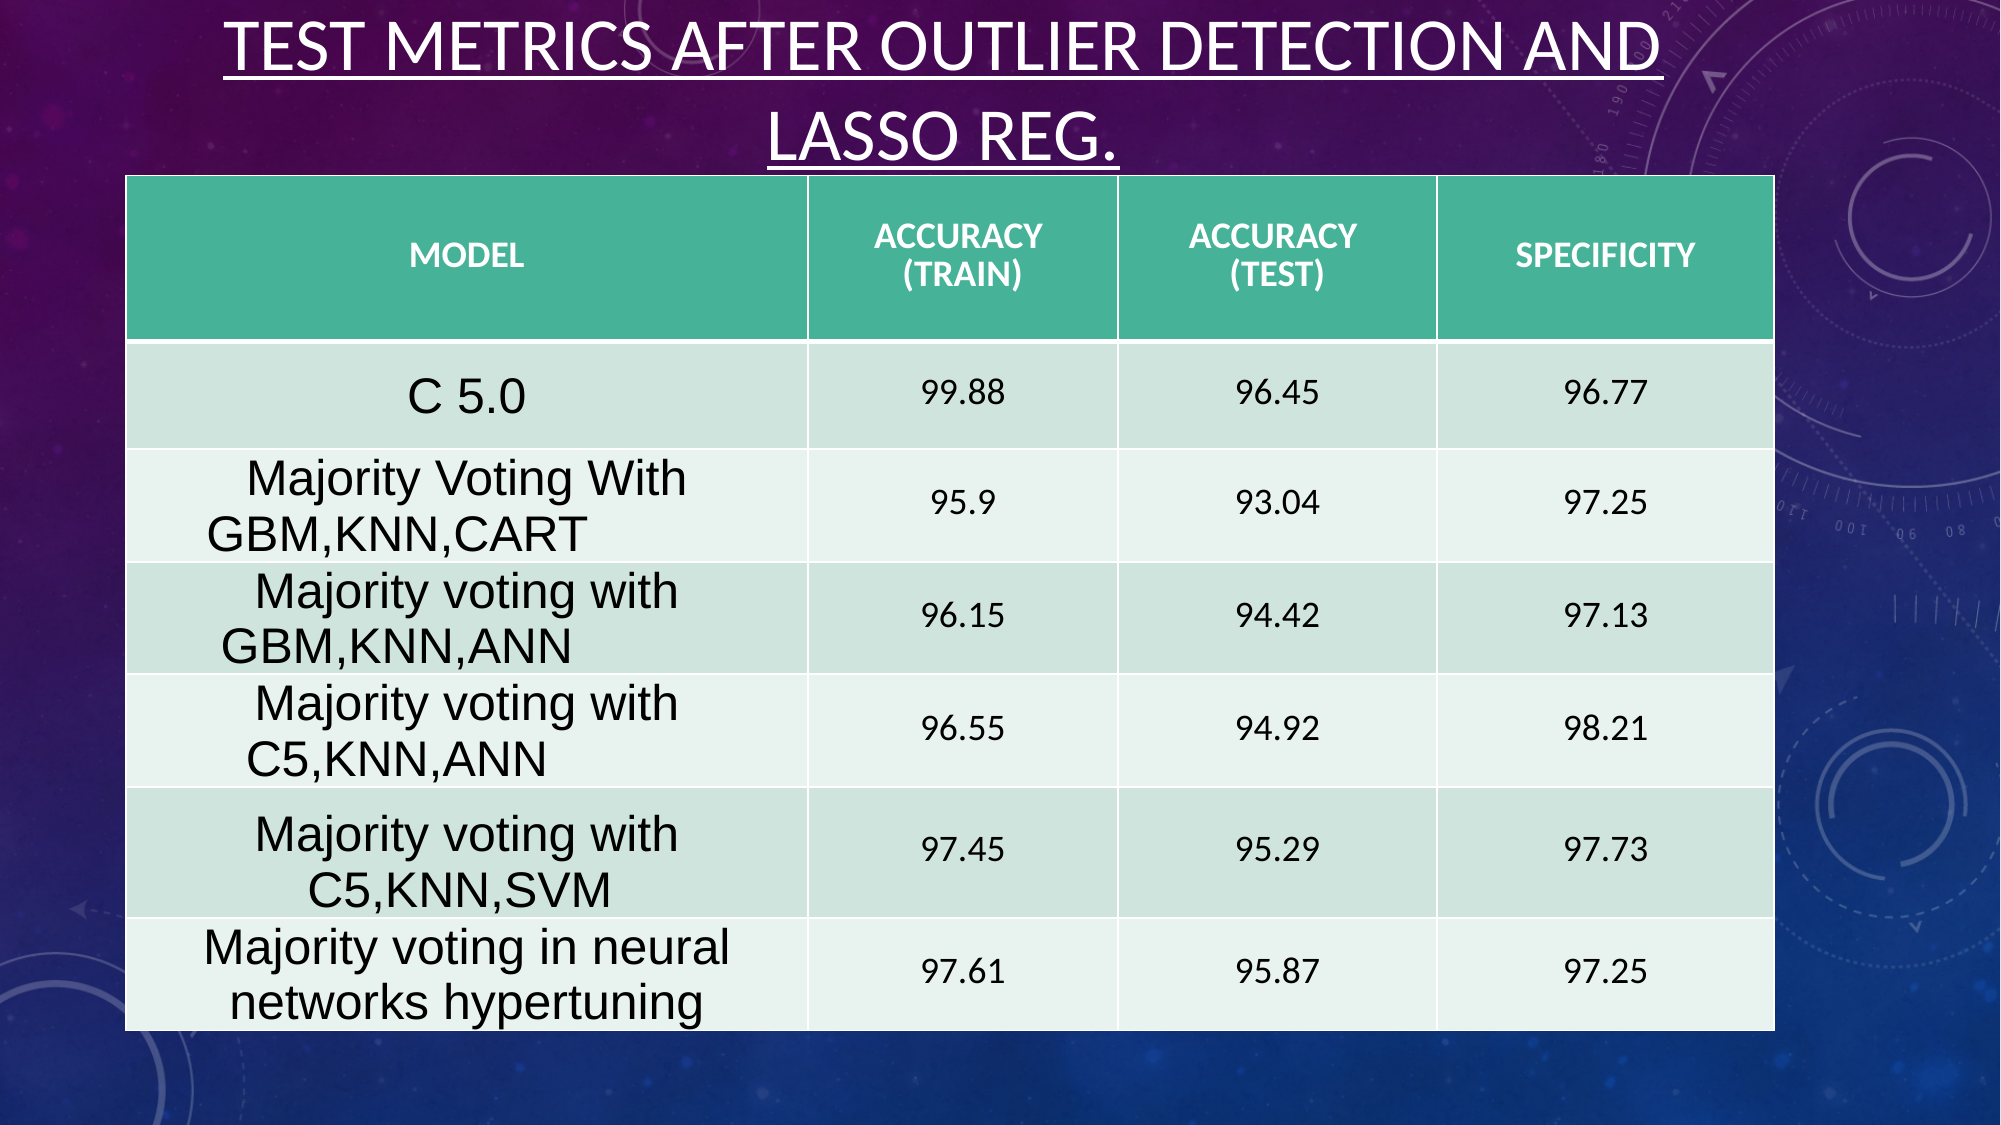

# TEST METRICS after outlier detection and lasso reg.
| MODEL | ACCURACY (TRAIN) | ACCURACY (TEST) | SPECIFICITY |
| --- | --- | --- | --- |
| C 5.0 | 99.88 | 96.45 | 96.77 |
| Majority Voting With GBM,KNN,CART | 95.9 | 93.04 | 97.25 |
| Majority voting with GBM,KNN,ANN | 96.15 | 94.42 | 97.13 |
| Majority voting with C5,KNN,ANN | 96.55 | 94.92 | 98.21 |
| Majority voting with C5,KNN,SVM | 97.45 | 95.29 | 97.73 |
| Majority voting in neural networks hypertuning | 97.61 | 95.87 | 97.25 |